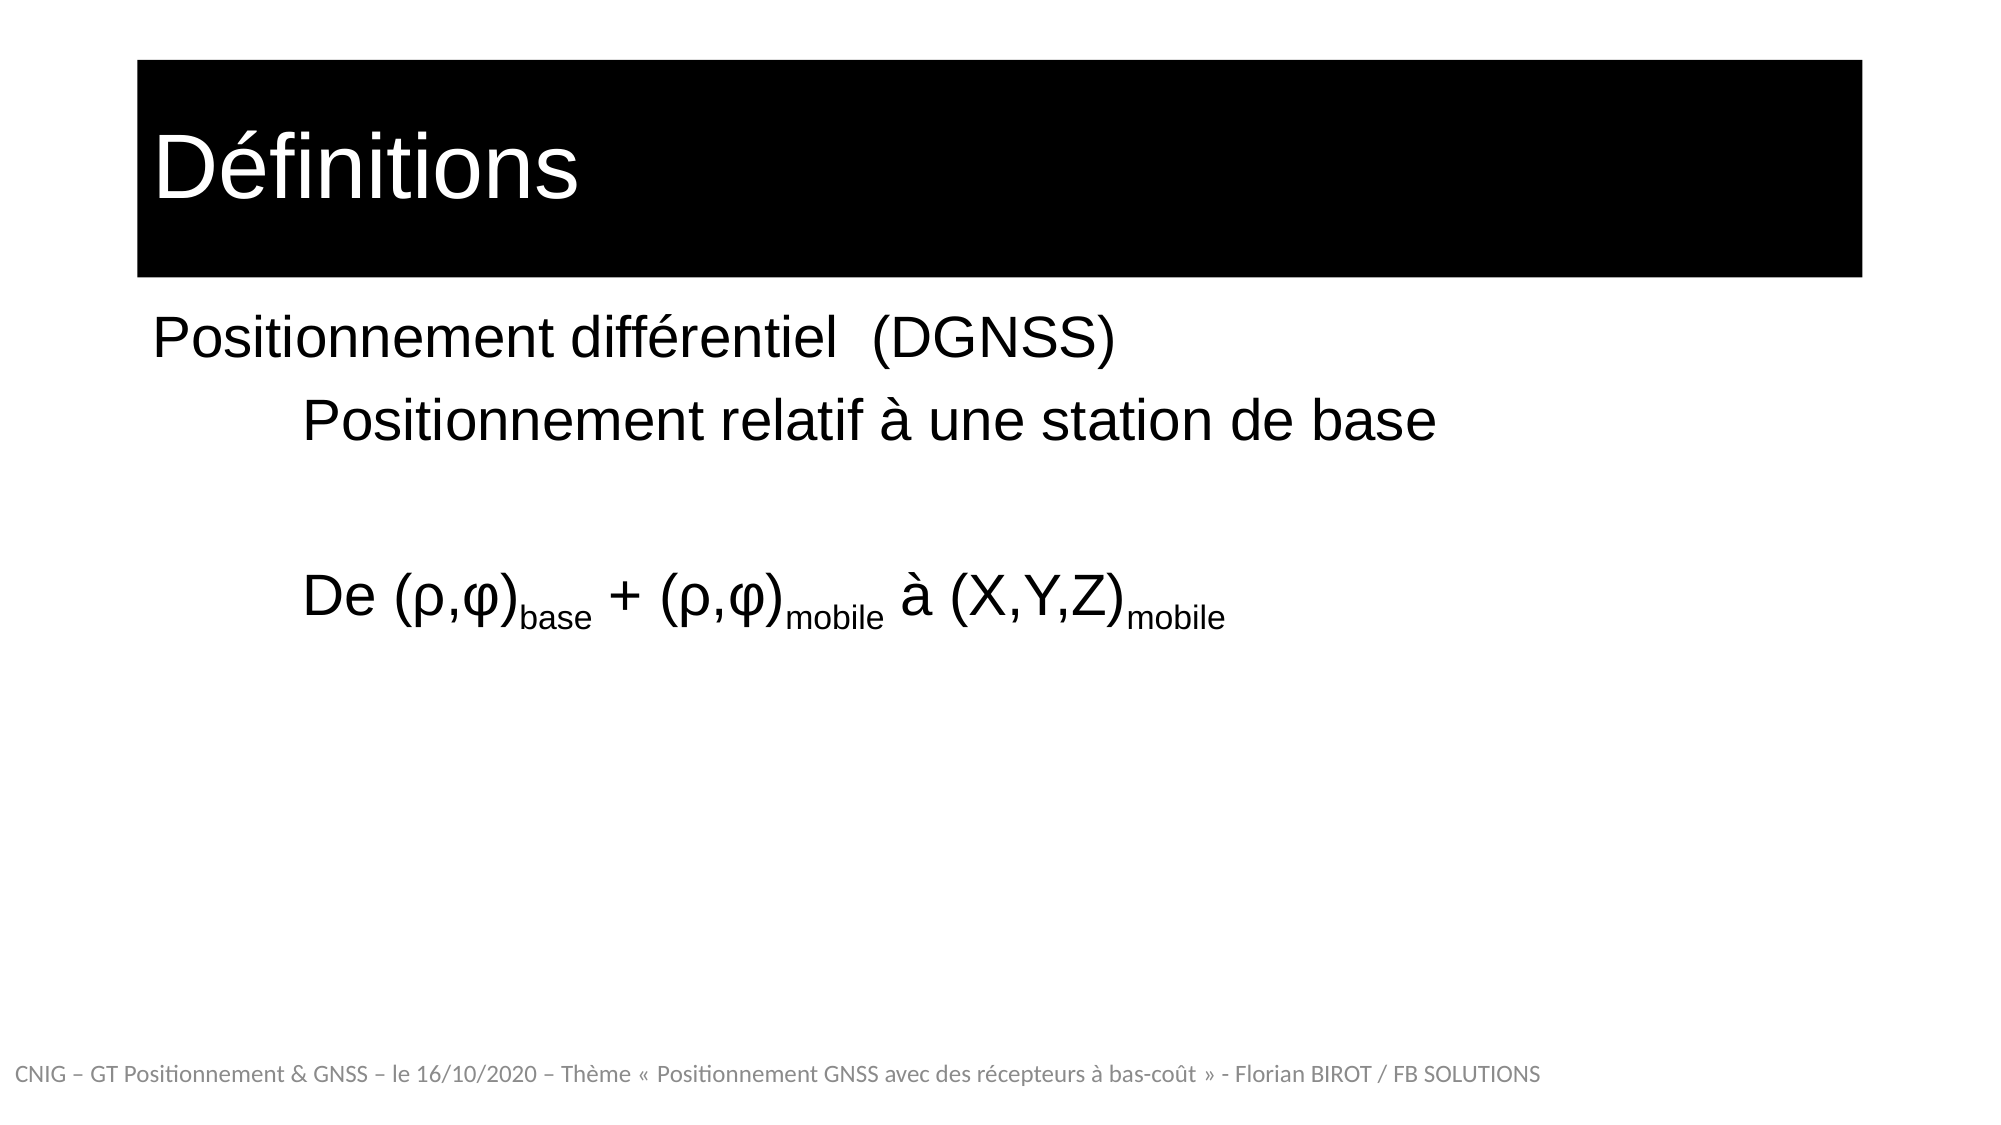

# Définitions
Positionnement différentiel  (DGNSS)
	Positionnement relatif à une station de base

	De (ρ,φ)base + (ρ,φ)mobile à (X,Y,Z)mobile
CNIG – GT Positionnement & GNSS – le 16/10/2020 – Thème « Positionnement GNSS avec des récepteurs à bas-coût » - Florian BIROT / FB SOLUTIONS